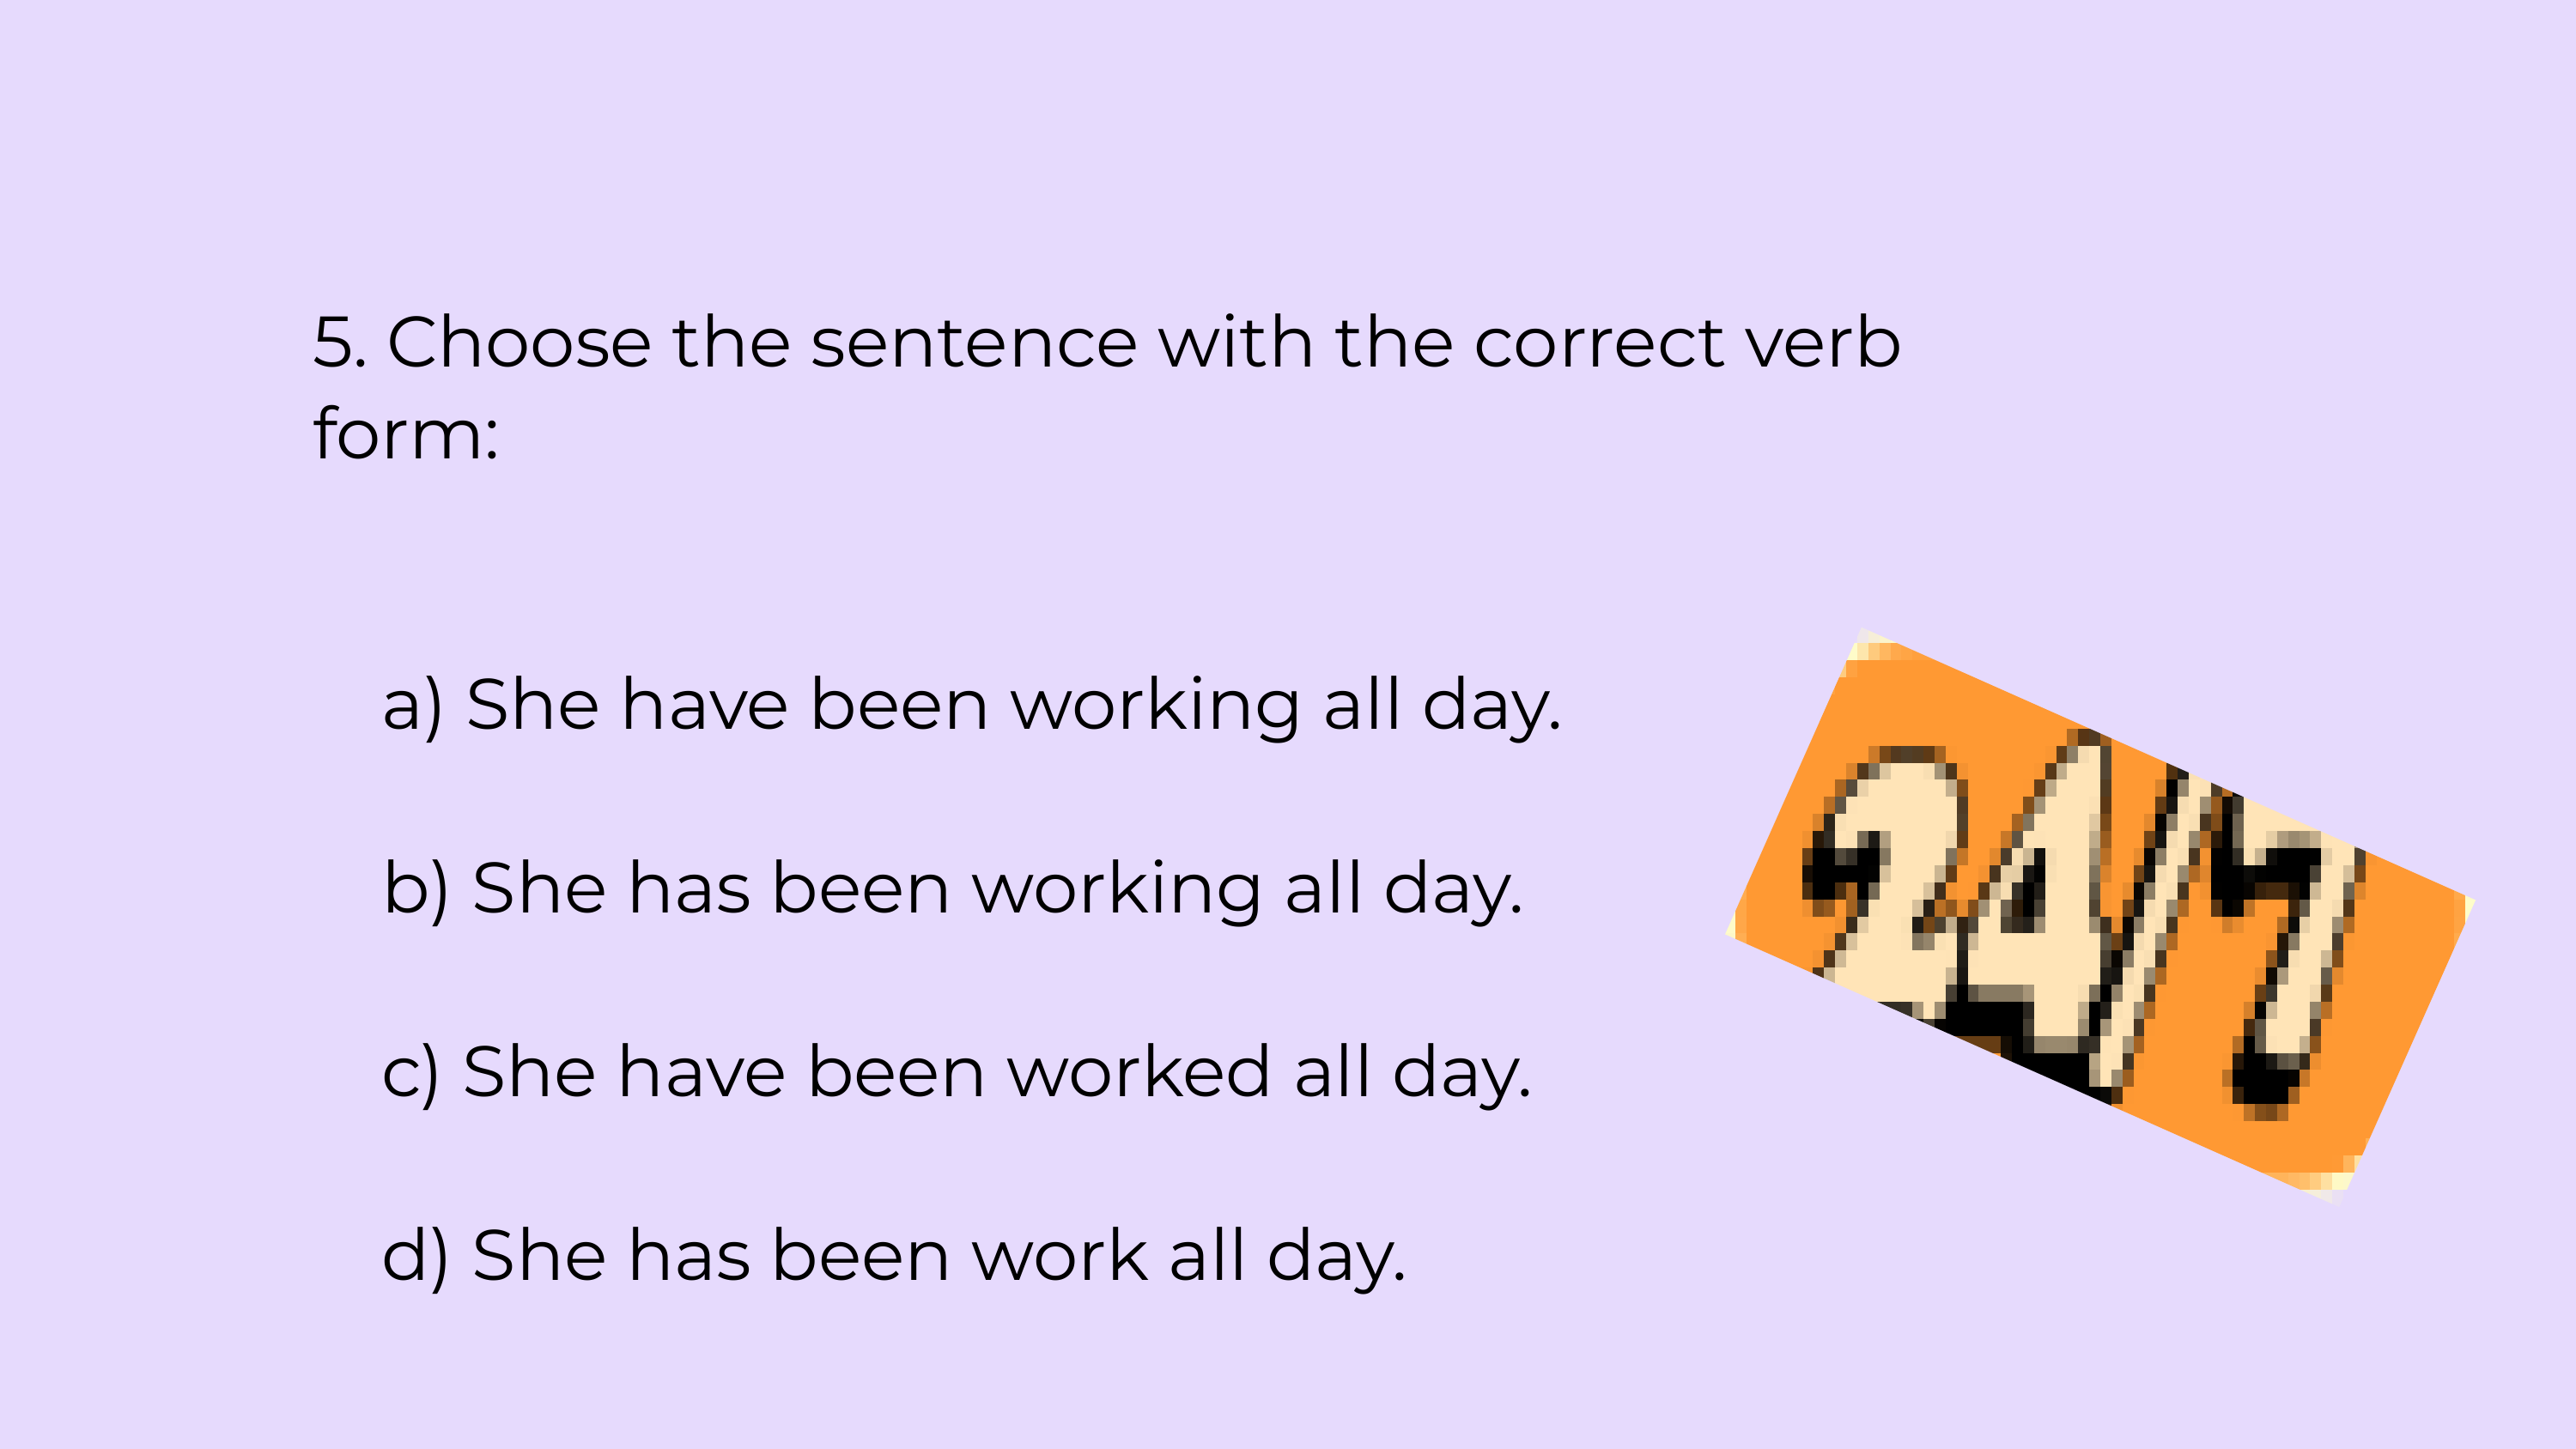

5. Choose the sentence with the correct verb form:
a) She have been working all day.

b) She has been working all day.

c) She have been worked all day.

d) She has been work all day.